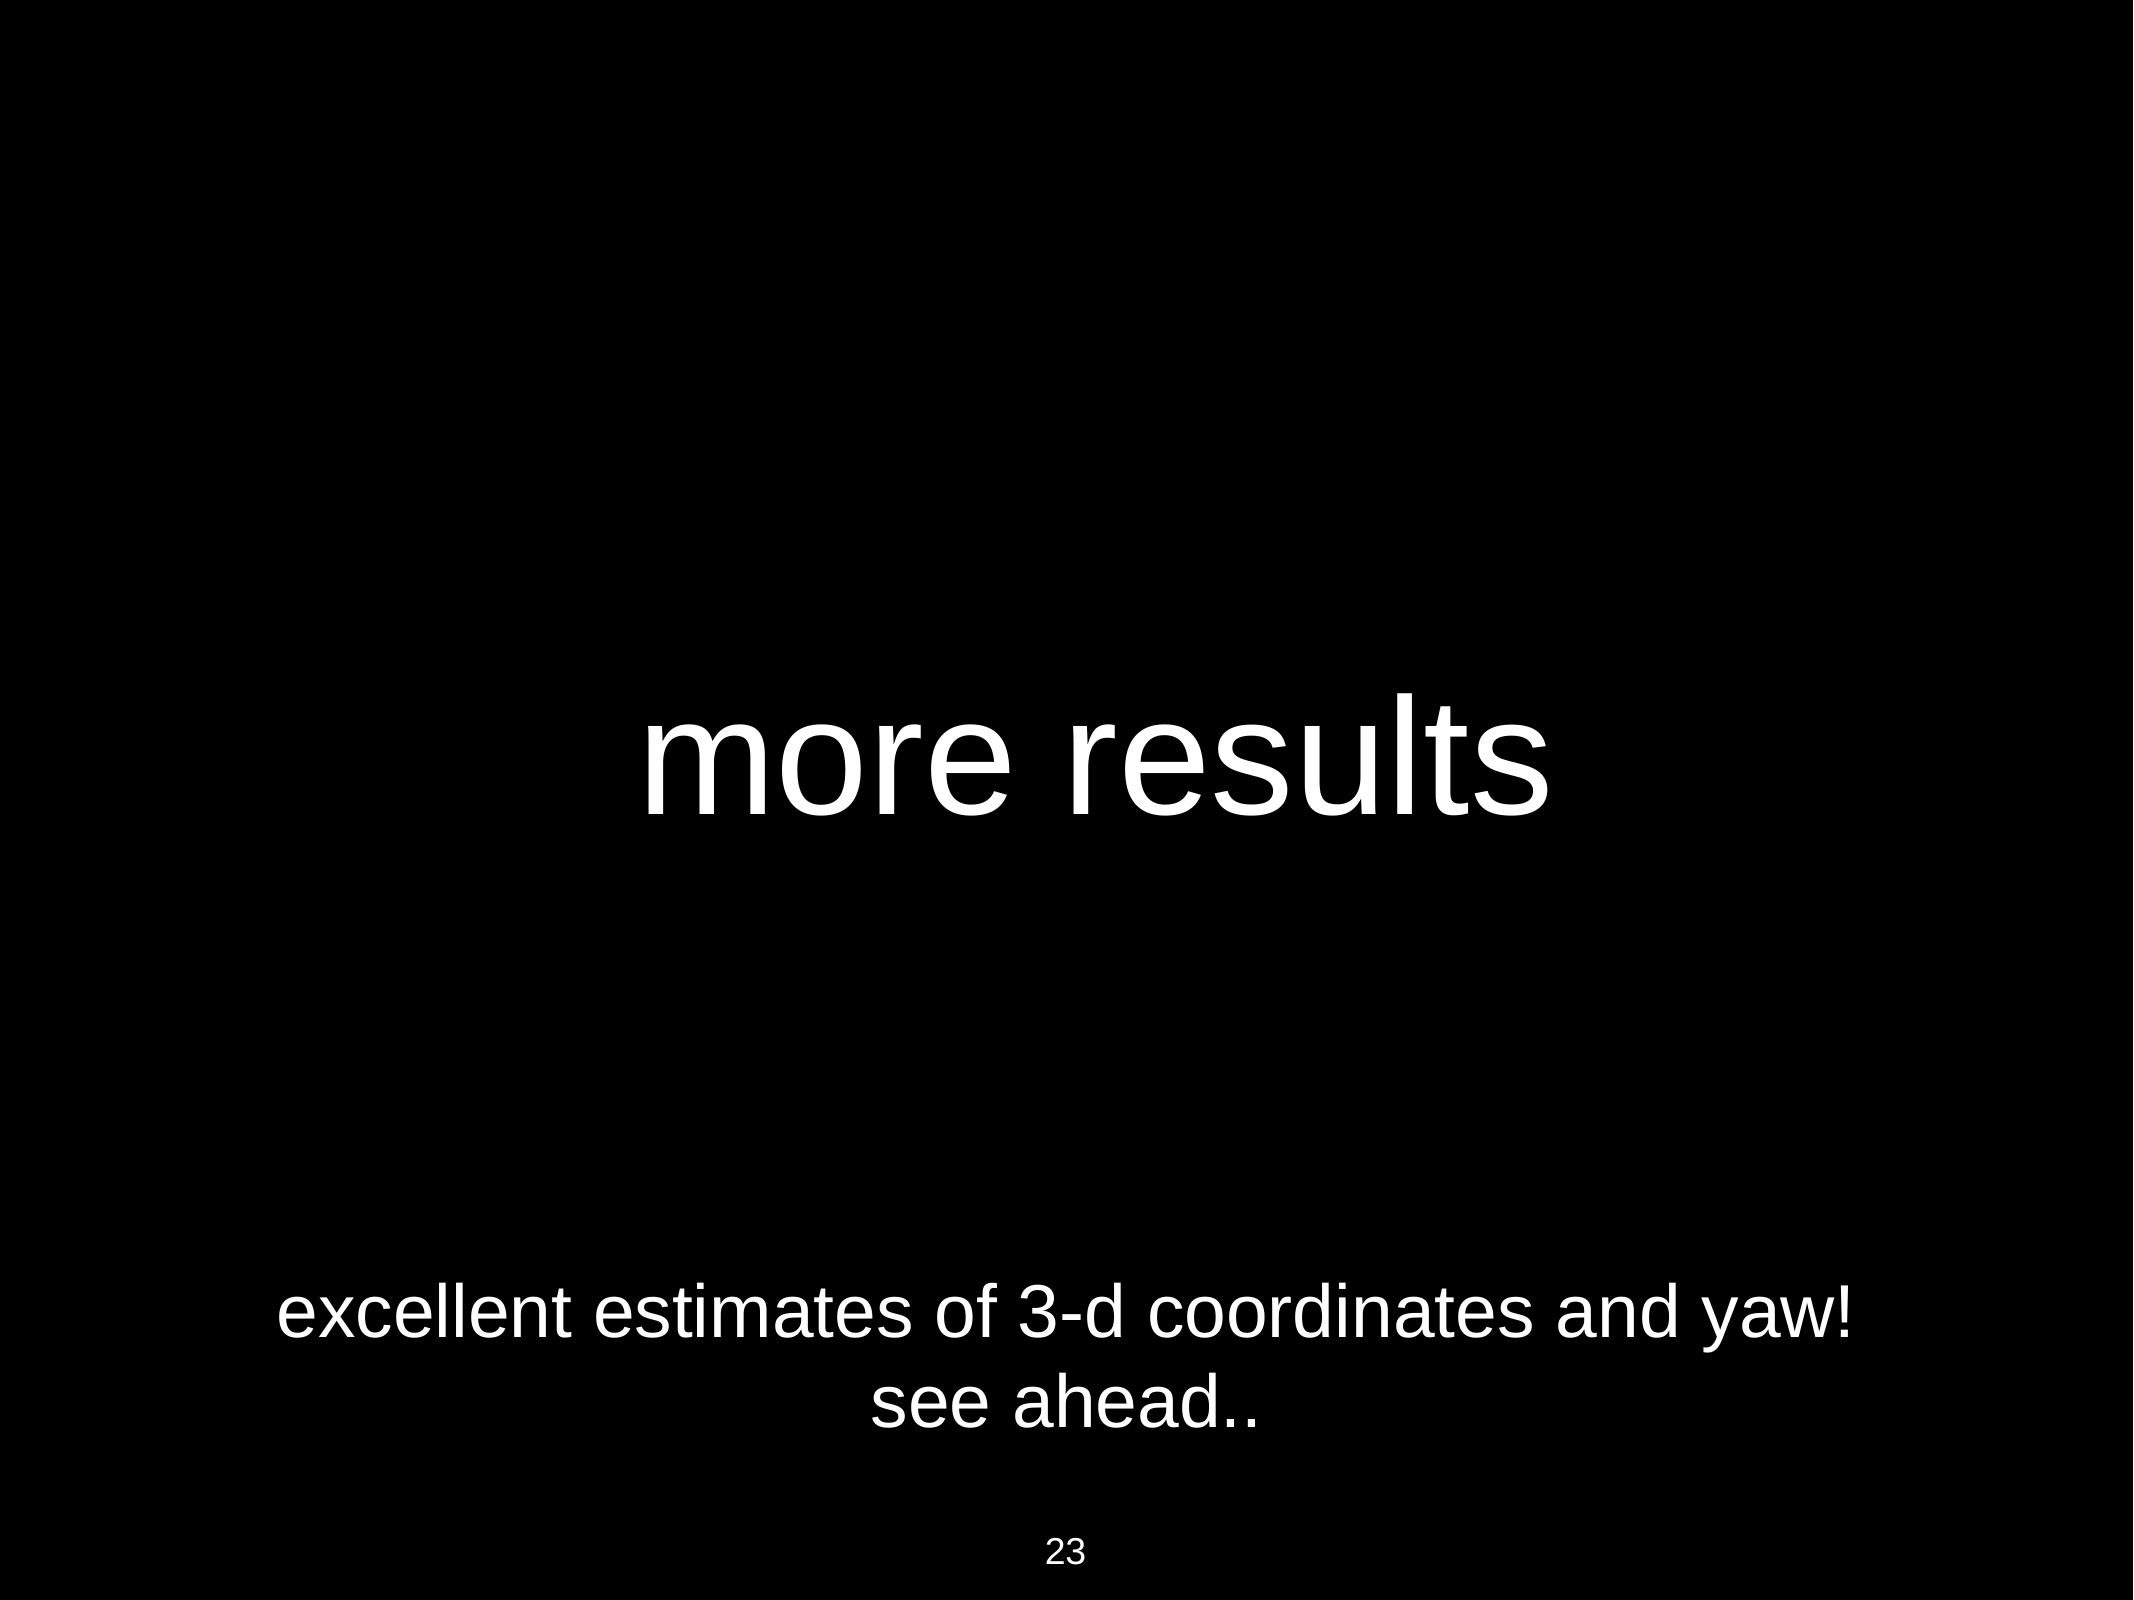

23
# more results
excellent estimates of 3-d coordinates and yaw!
see ahead..